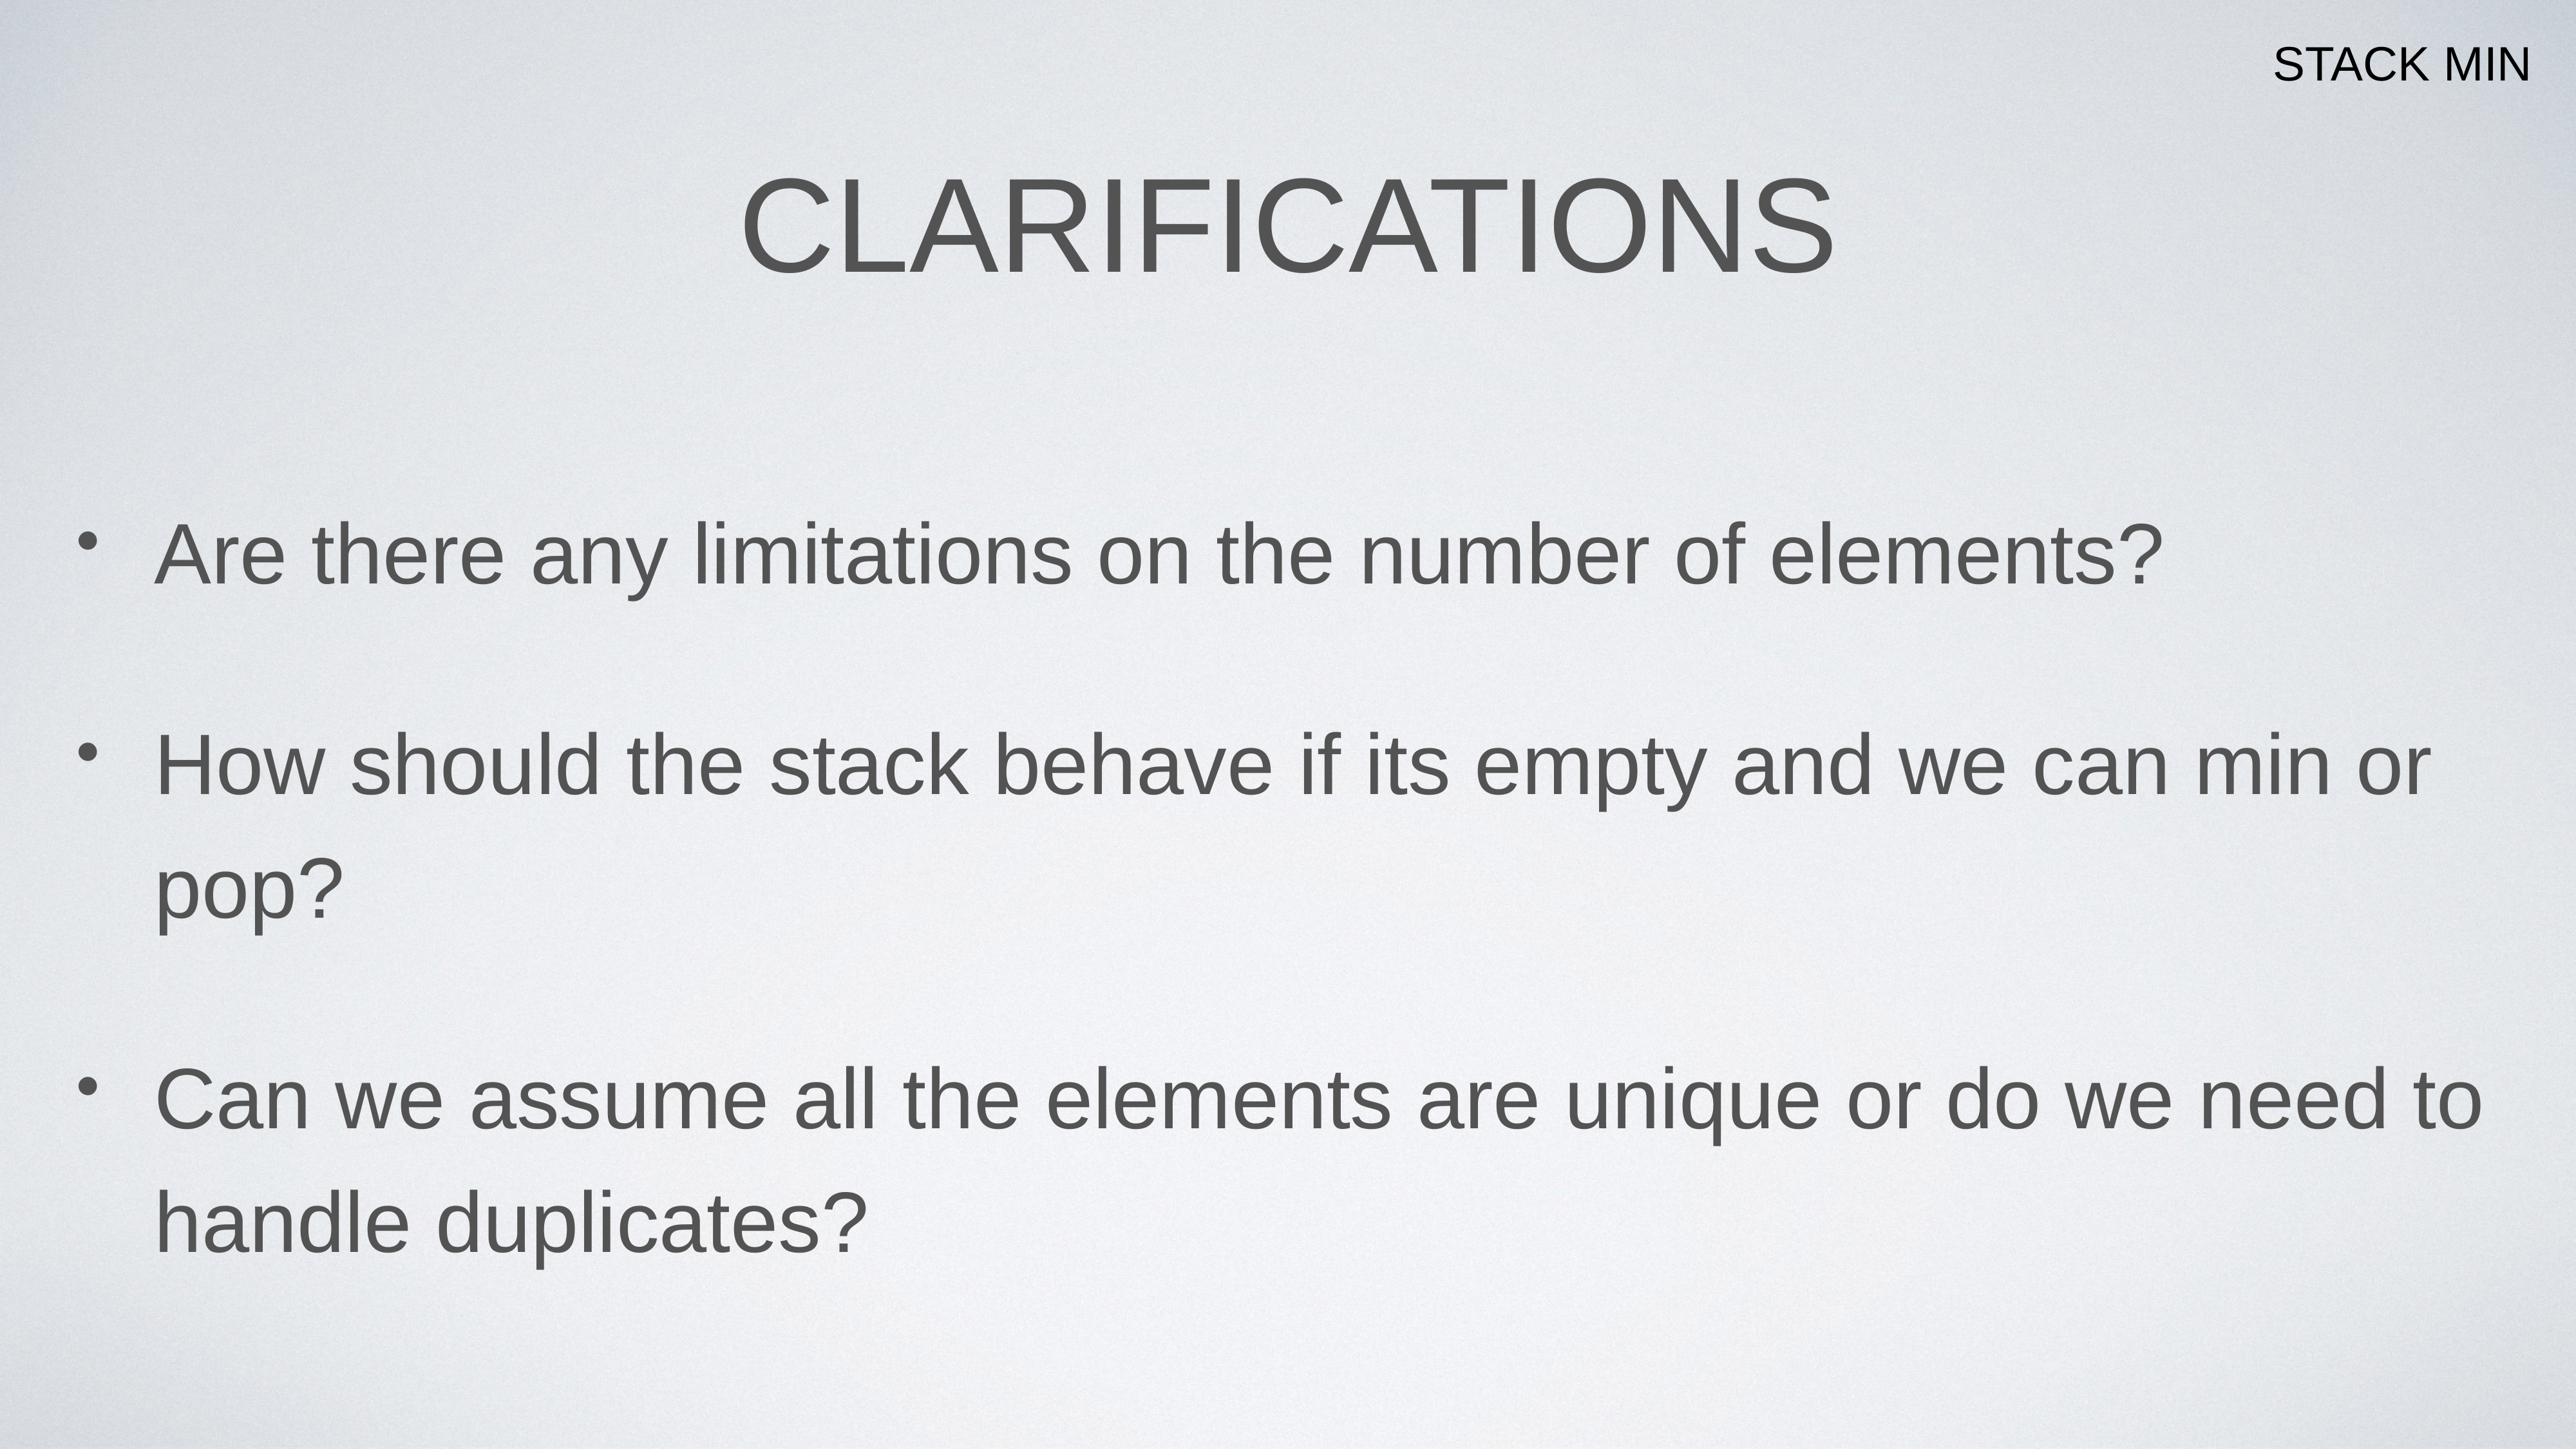

STACK MIN
# Clarifications
Are there any limitations on the number of elements?
How should the stack behave if its empty and we can min or pop?
Can we assume all the elements are unique or do we need to handle duplicates?